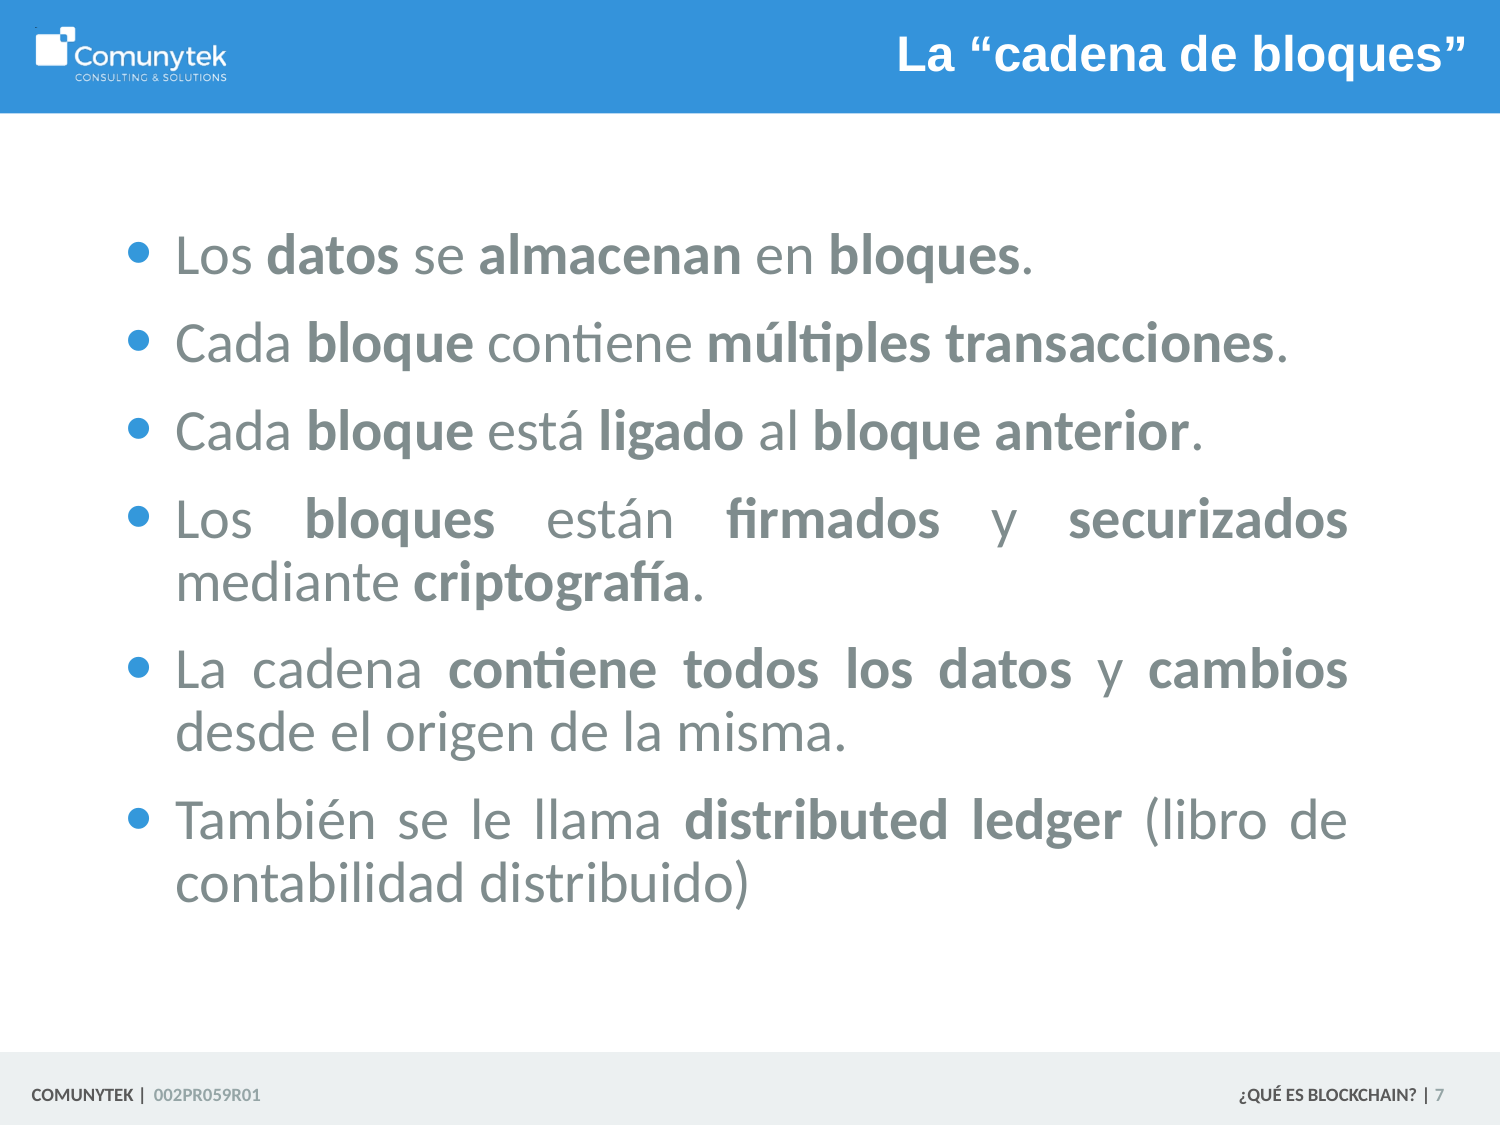

# La “cadena de bloques”
Los datos se almacenan en bloques.
Cada bloque contiene múltiples transacciones.
Cada bloque está ligado al bloque anterior.
Los bloques están firmados y securizados mediante criptografía.
La cadena contiene todos los datos y cambios desde el origen de la misma.
También se le llama distributed ledger (libro de contabilidad distribuido)

 7